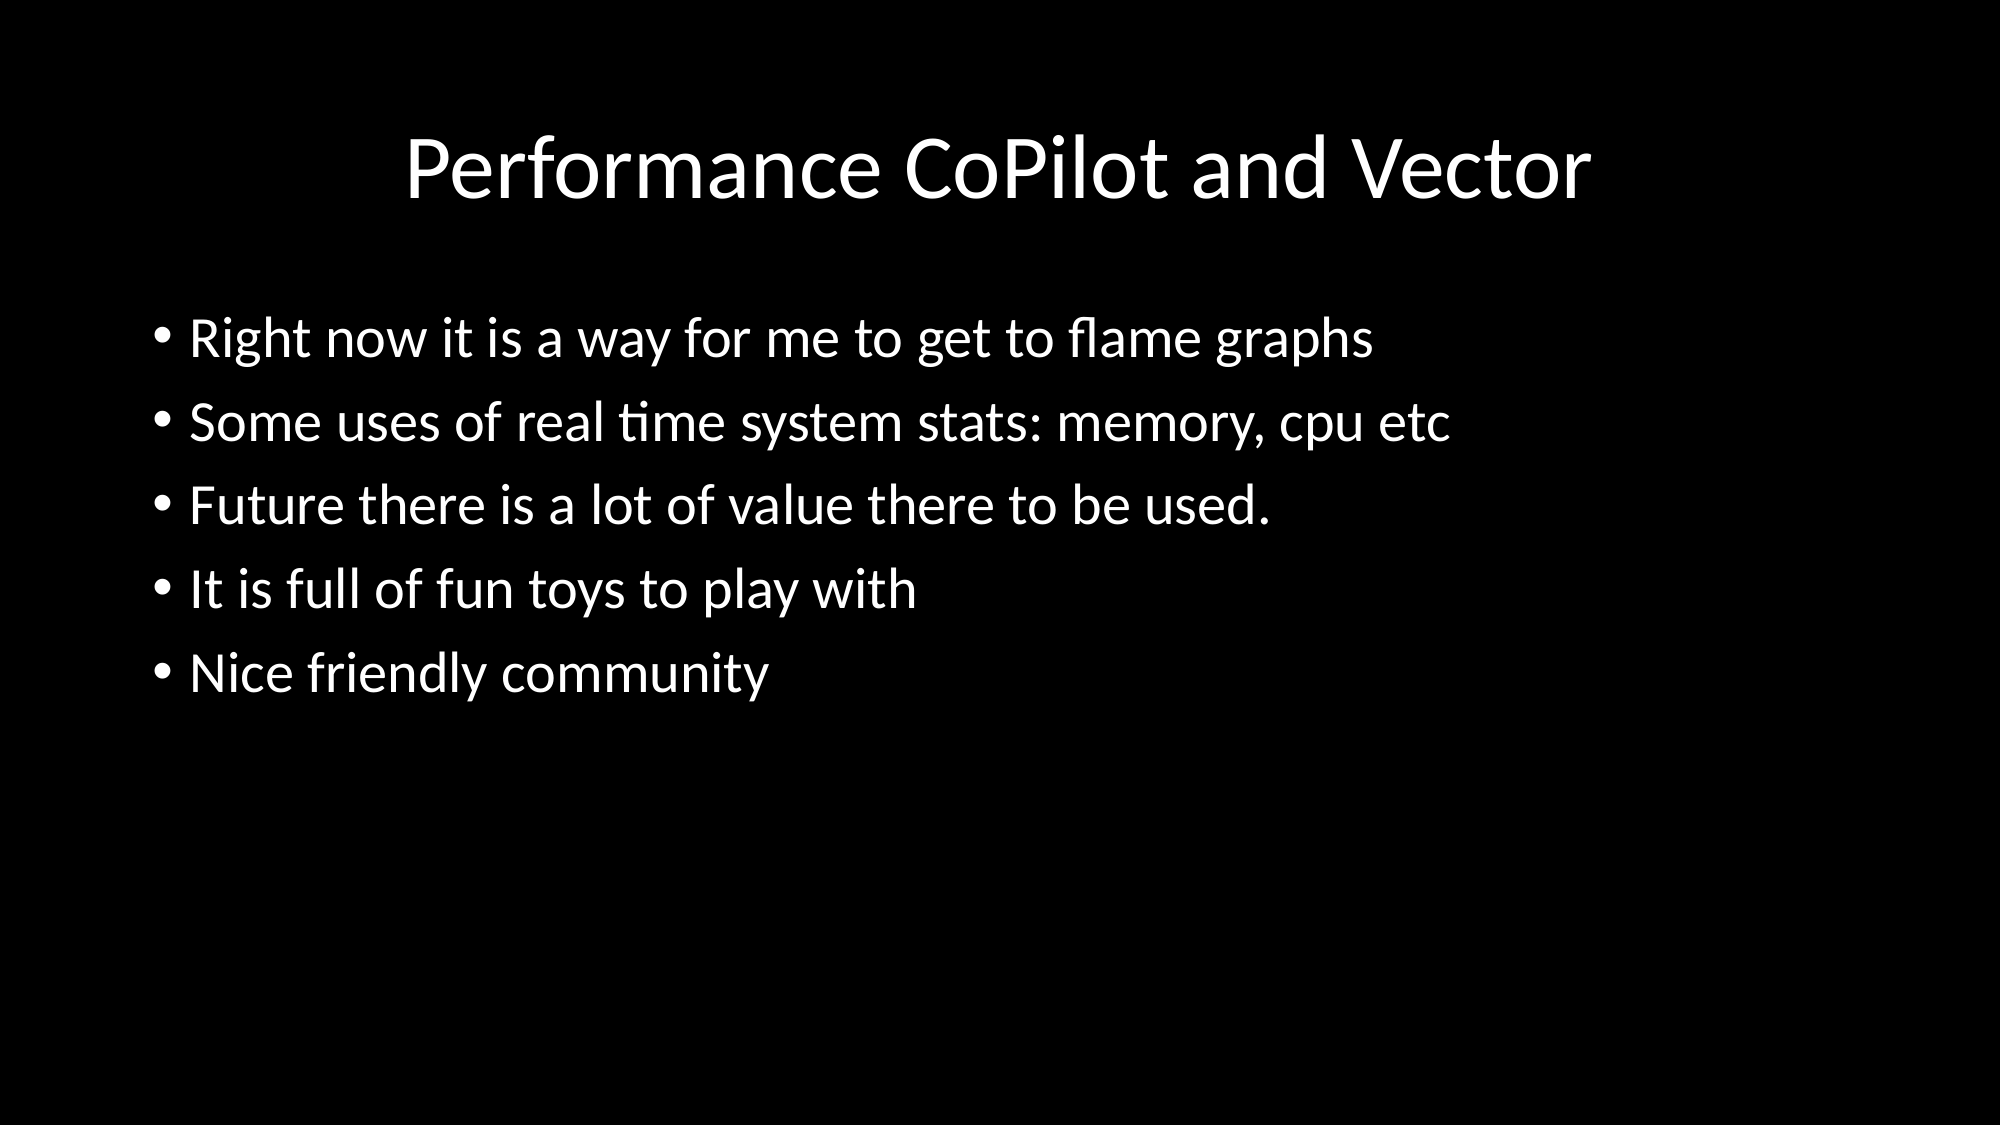

# Performance CoPilot and Vector
Right now it is a way for me to get to flame graphs
Some uses of real time system stats: memory, cpu etc
Future there is a lot of value there to be used.
It is full of fun toys to play with
Nice friendly community